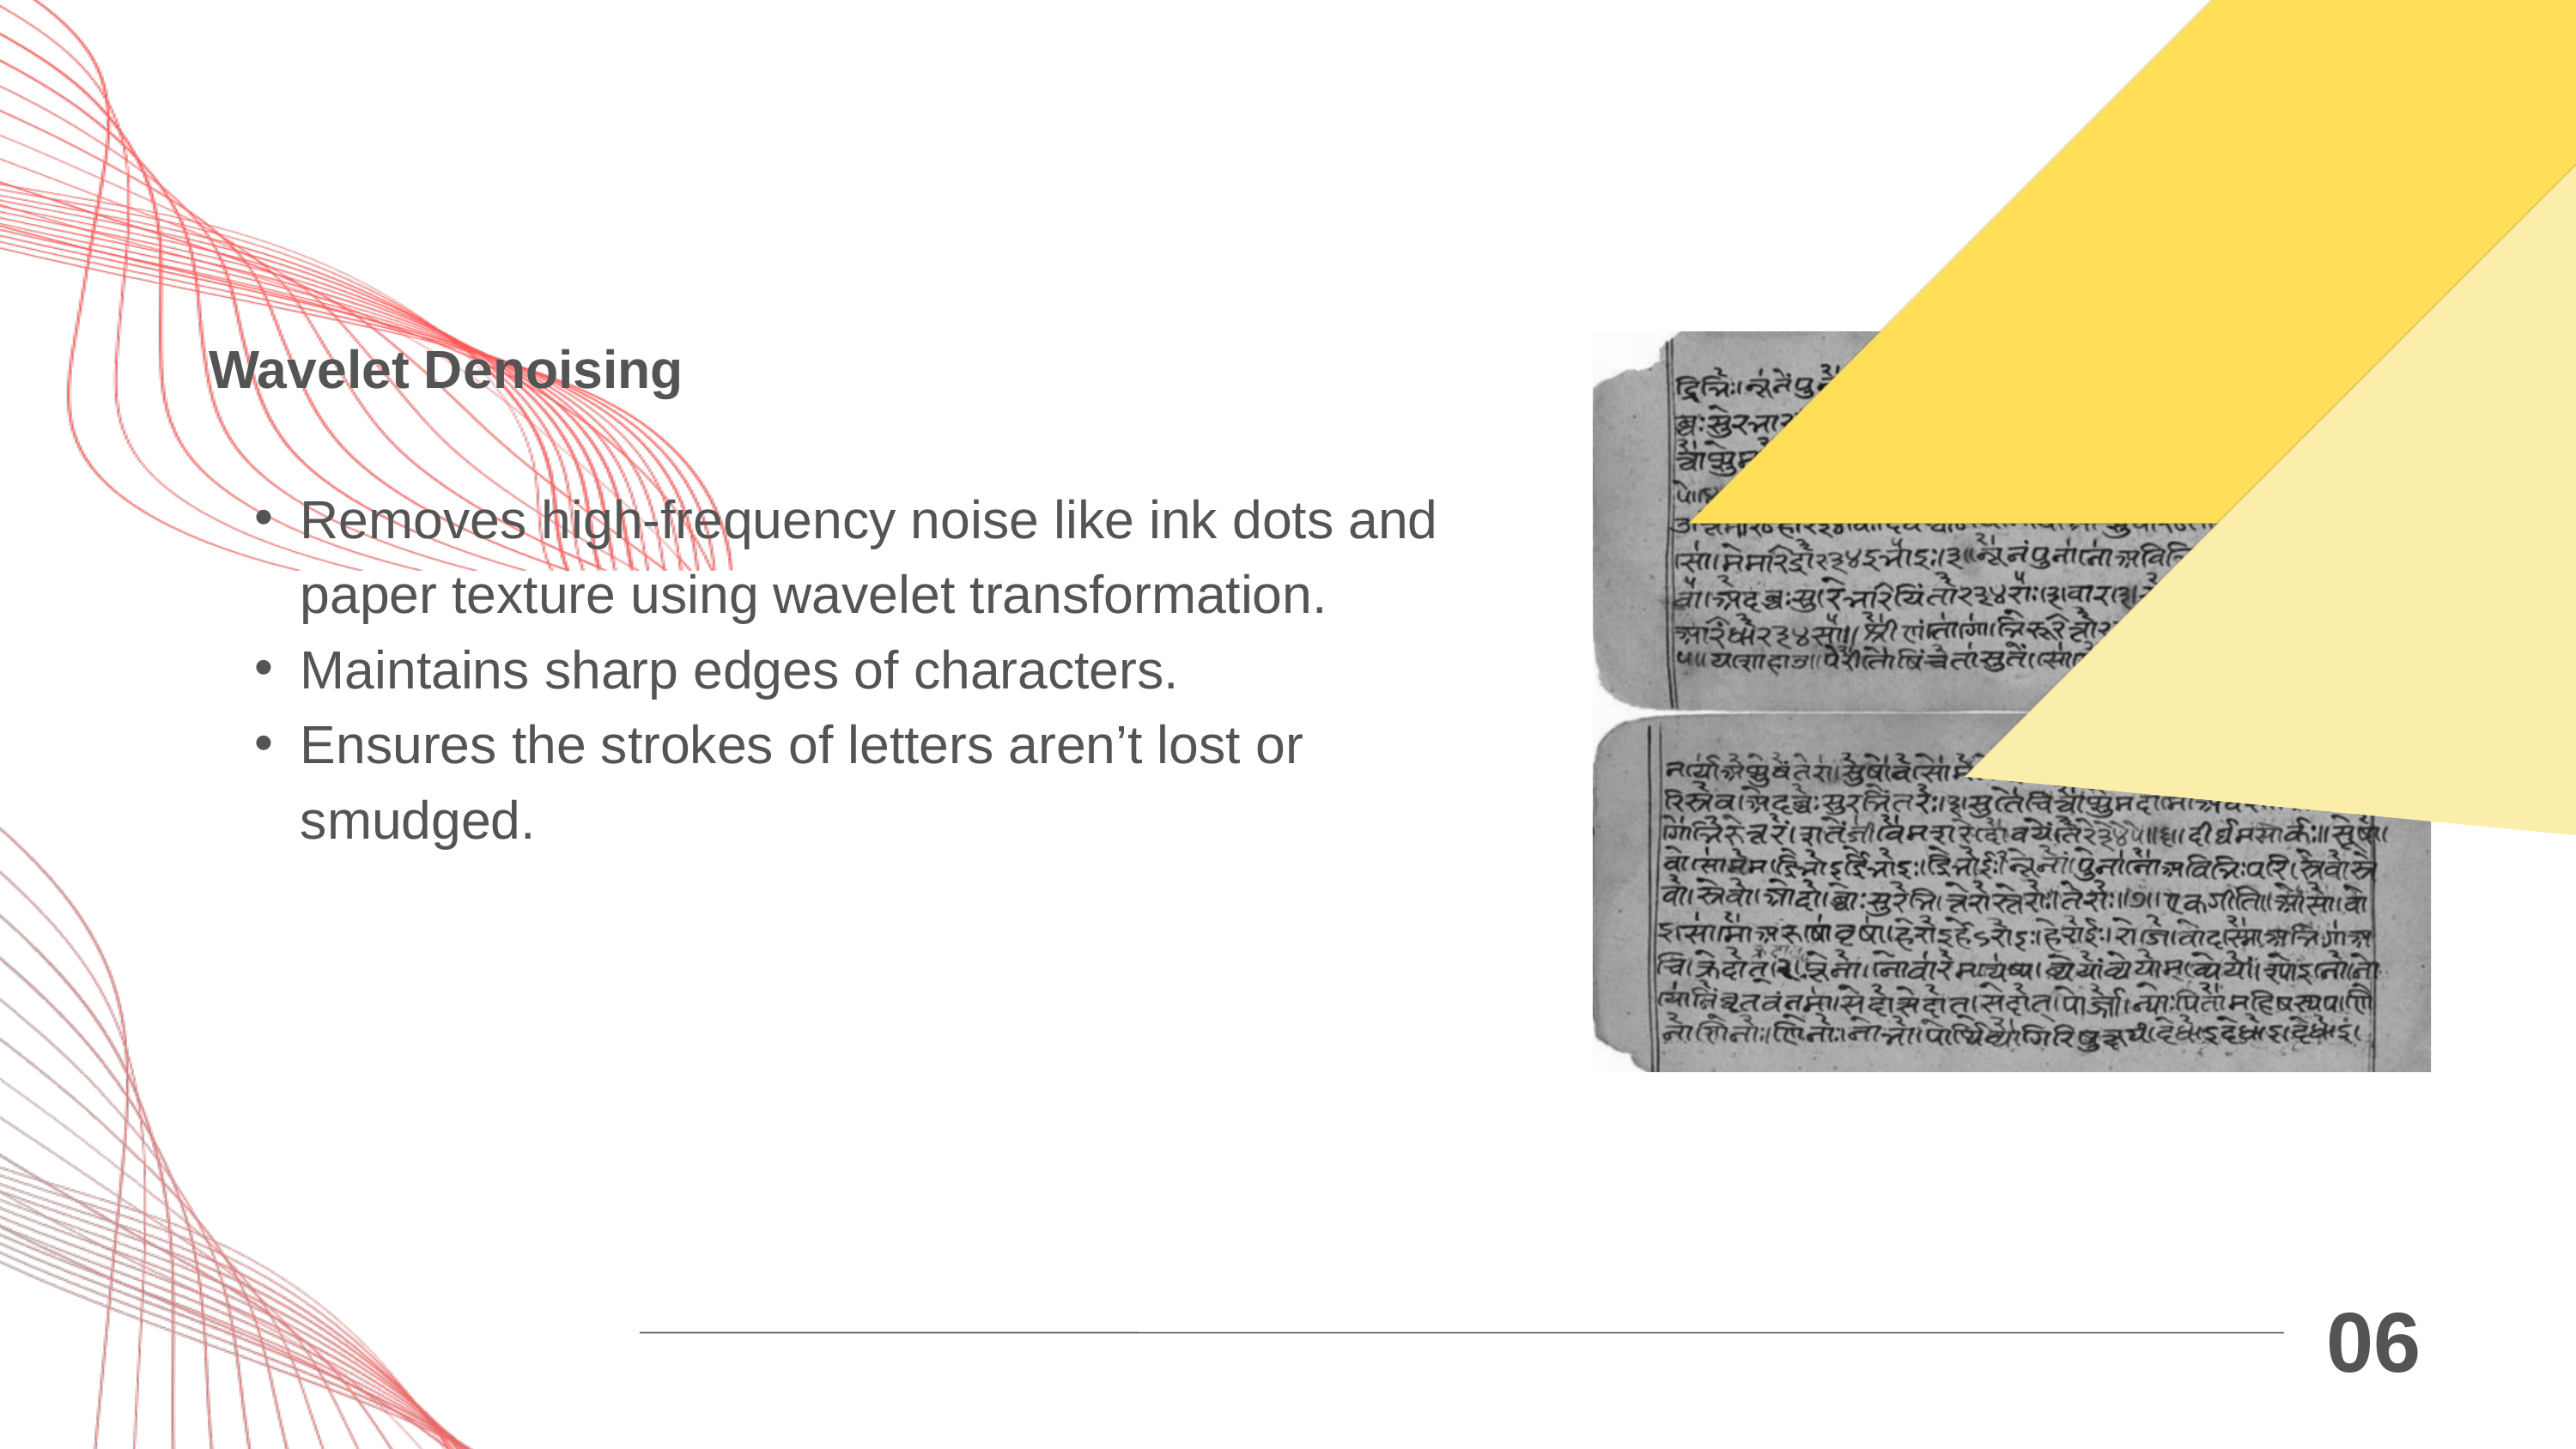

Wavelet Denoising

Removes high-frequency noise like ink dots and paper texture using wavelet transformation.
Maintains sharp edges of characters.
Ensures the strokes of letters aren’t lost or smudged.

06